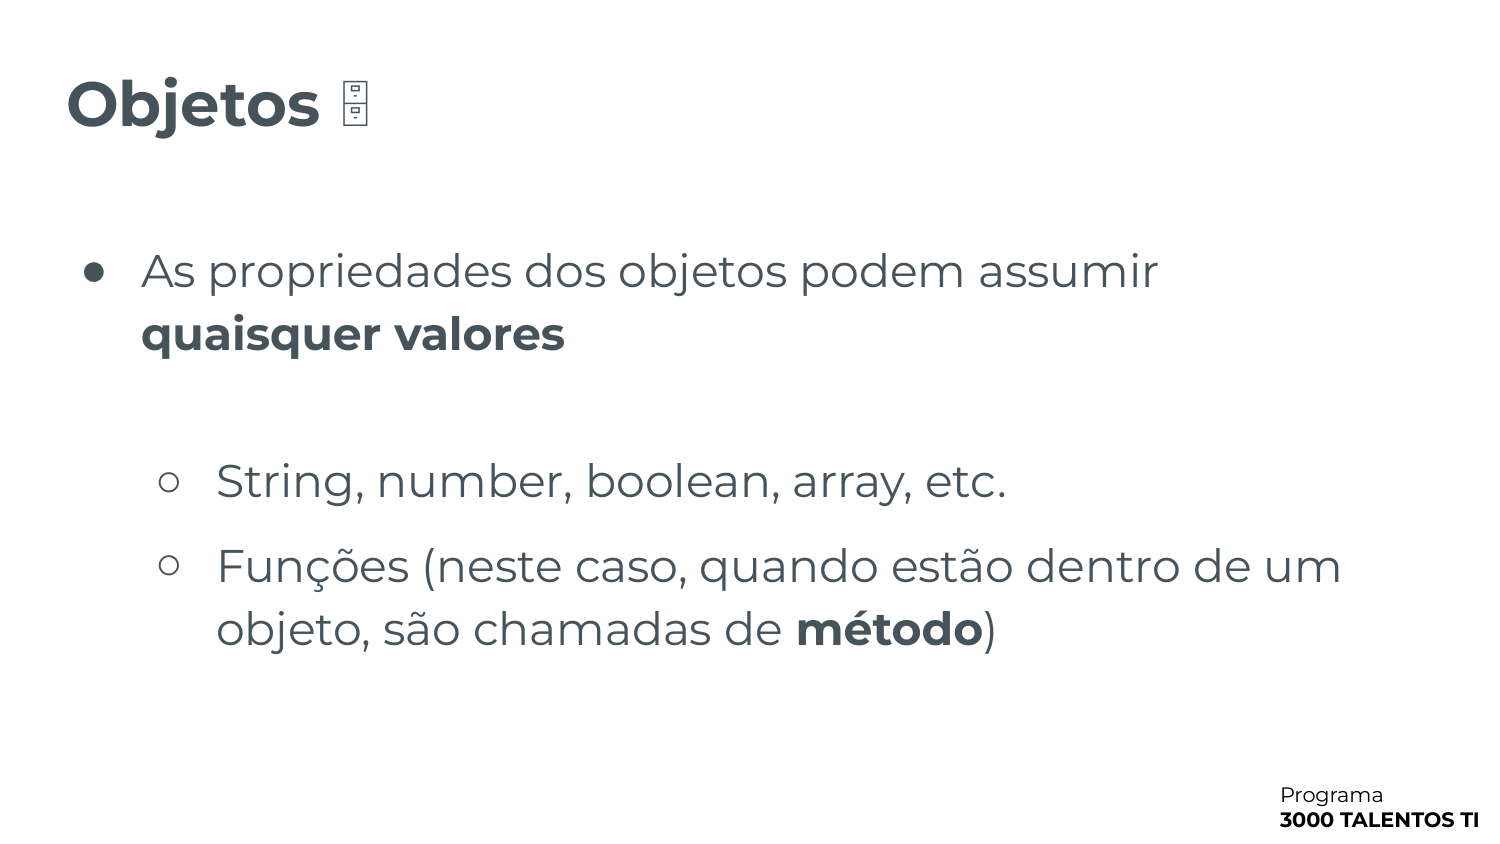

# Objetos 🗄
As propriedades dos objetos podem assumir quaisquer valores

String, number, boolean, array, etc.
Funções (neste caso, quando estão dentro de um objeto, são chamadas de método)